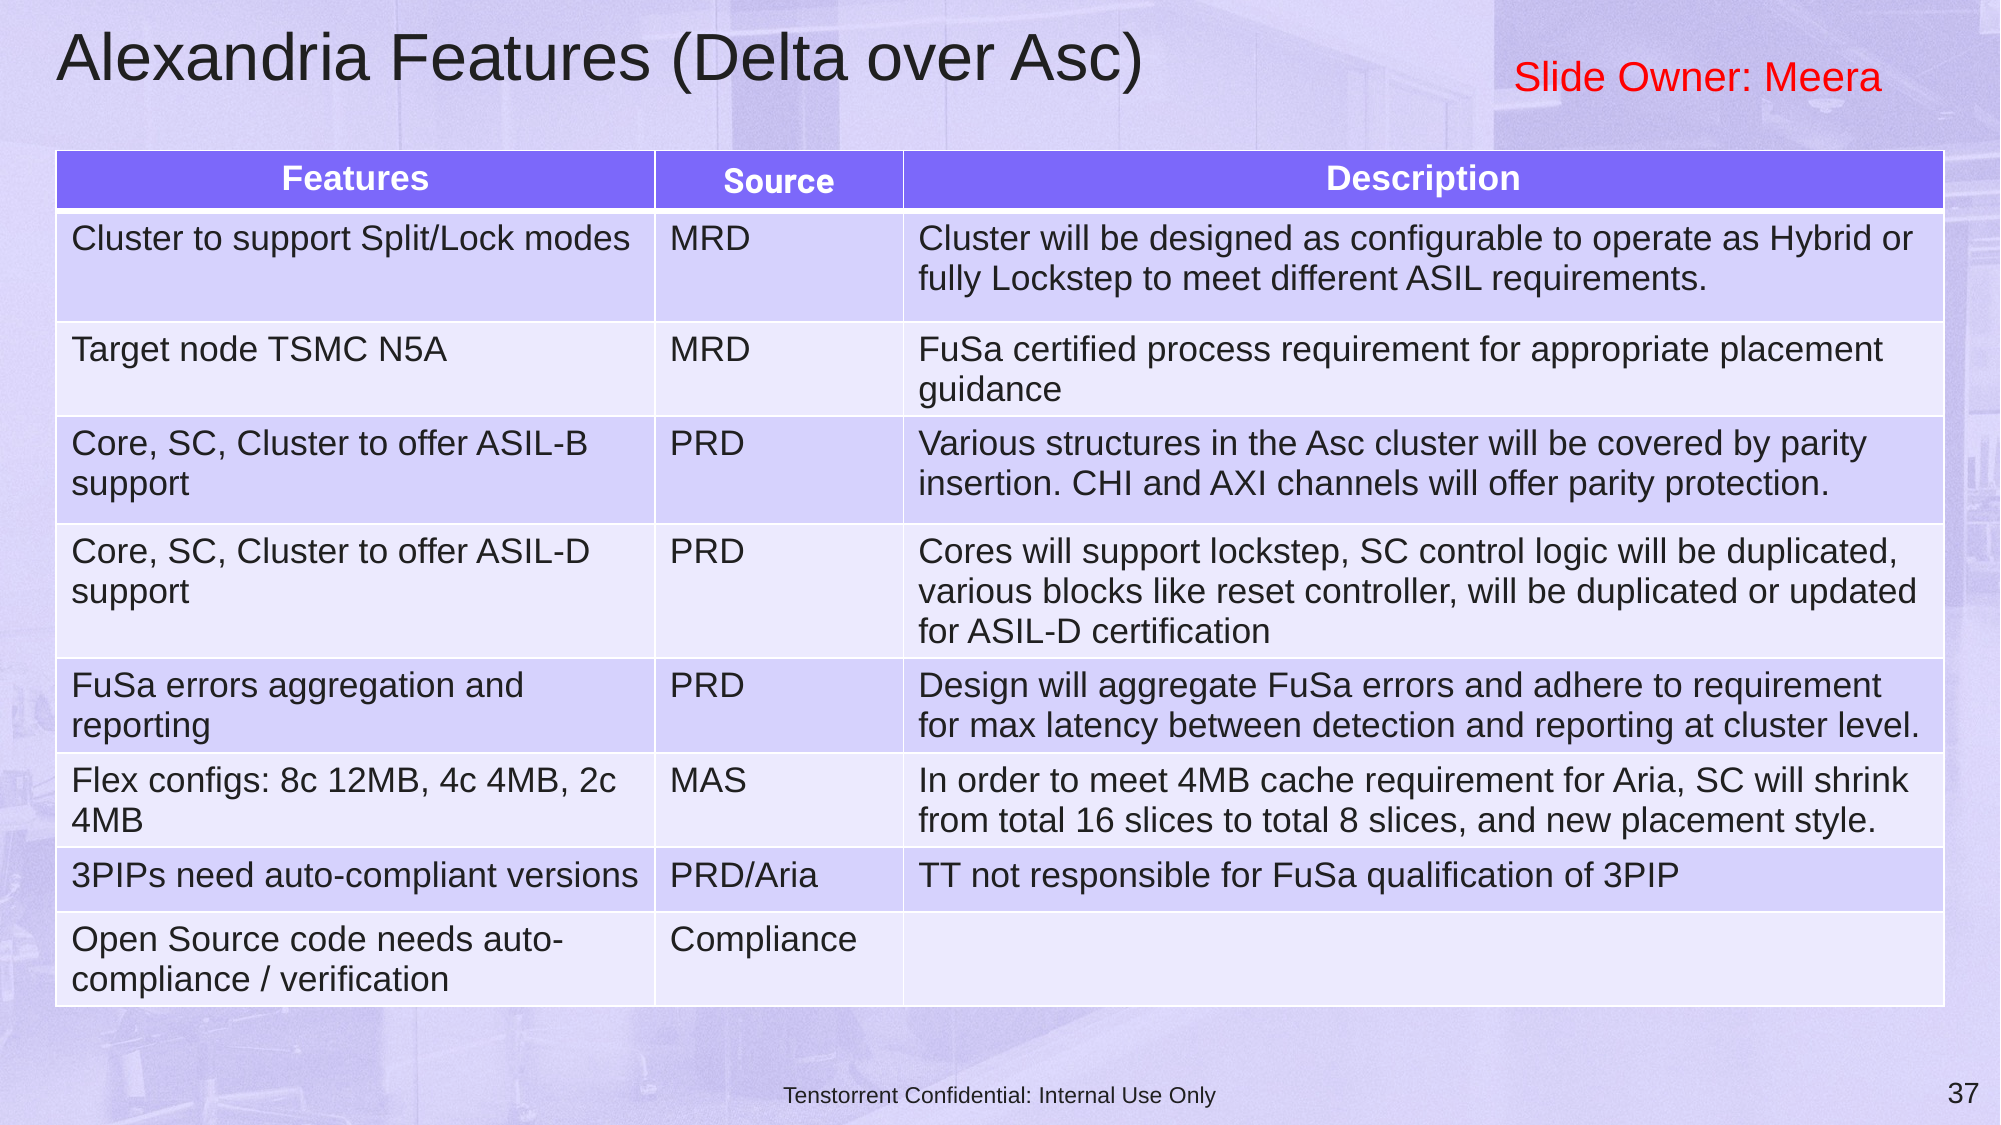

# Alexandria Features (Delta over Asc)

Slide Owner: Meera
| Features | Source | Description |
| --- | --- | --- |
| Cluster to support Split/Lock modes | MRD | Cluster will be designed as configurable to operate as Hybrid or fully Lockstep to meet different ASIL requirements. |
| Target node TSMC N5A | MRD | FuSa certified process requirement for appropriate placement guidance |
| Core, SC, Cluster to offer ASIL-B support | PRD | Various structures in the Asc cluster will be covered by parity insertion. CHI and AXI channels will offer parity protection. |
| Core, SC, Cluster to offer ASIL-D support | PRD | Cores will support lockstep, SC control logic will be duplicated, various blocks like reset controller, will be duplicated or updated for ASIL-D certification |
| FuSa errors aggregation and reporting | PRD | Design will aggregate FuSa errors and adhere to requirement for max latency between detection and reporting at cluster level. |
| Flex configs: 8c 12MB, 4c 4MB, 2c 4MB | MAS | In order to meet 4MB cache requirement for Aria, SC will shrink from total 16 slices to total 8 slices, and new placement style. |
| 3PIPs need auto-compliant versions | PRD/Aria | TT not responsible for FuSa qualification of 3PIP |
| Open Source code needs auto-compliance / verification | Compliance |  |
37